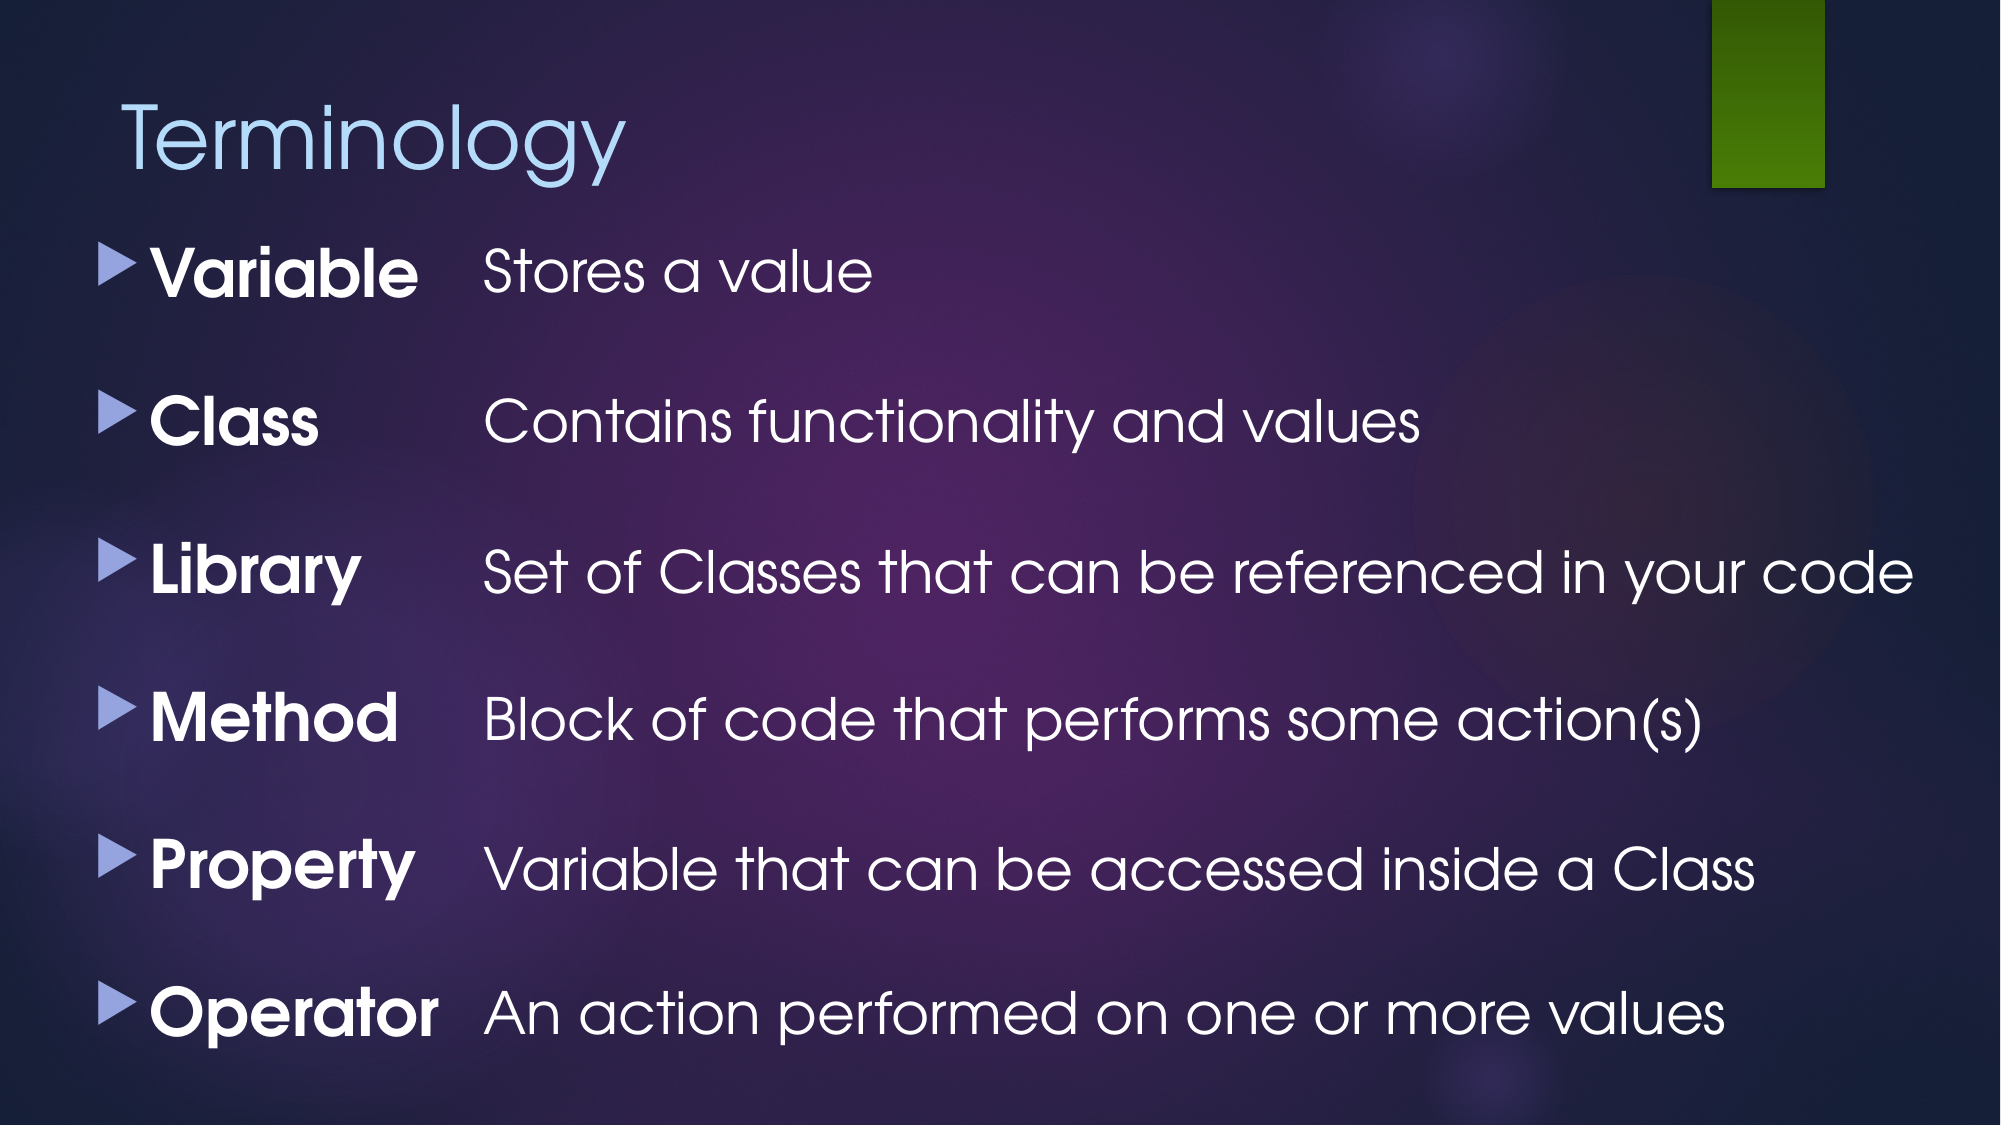

# Terminology
Variable

Class

Library

Method

Property

Operator
Stores a value

Contains functionality and values

Set of Classes that can be referenced in your code

Block of code that performs some action(s)

Variable that can be accessed inside a Class

An action performed on one or more values